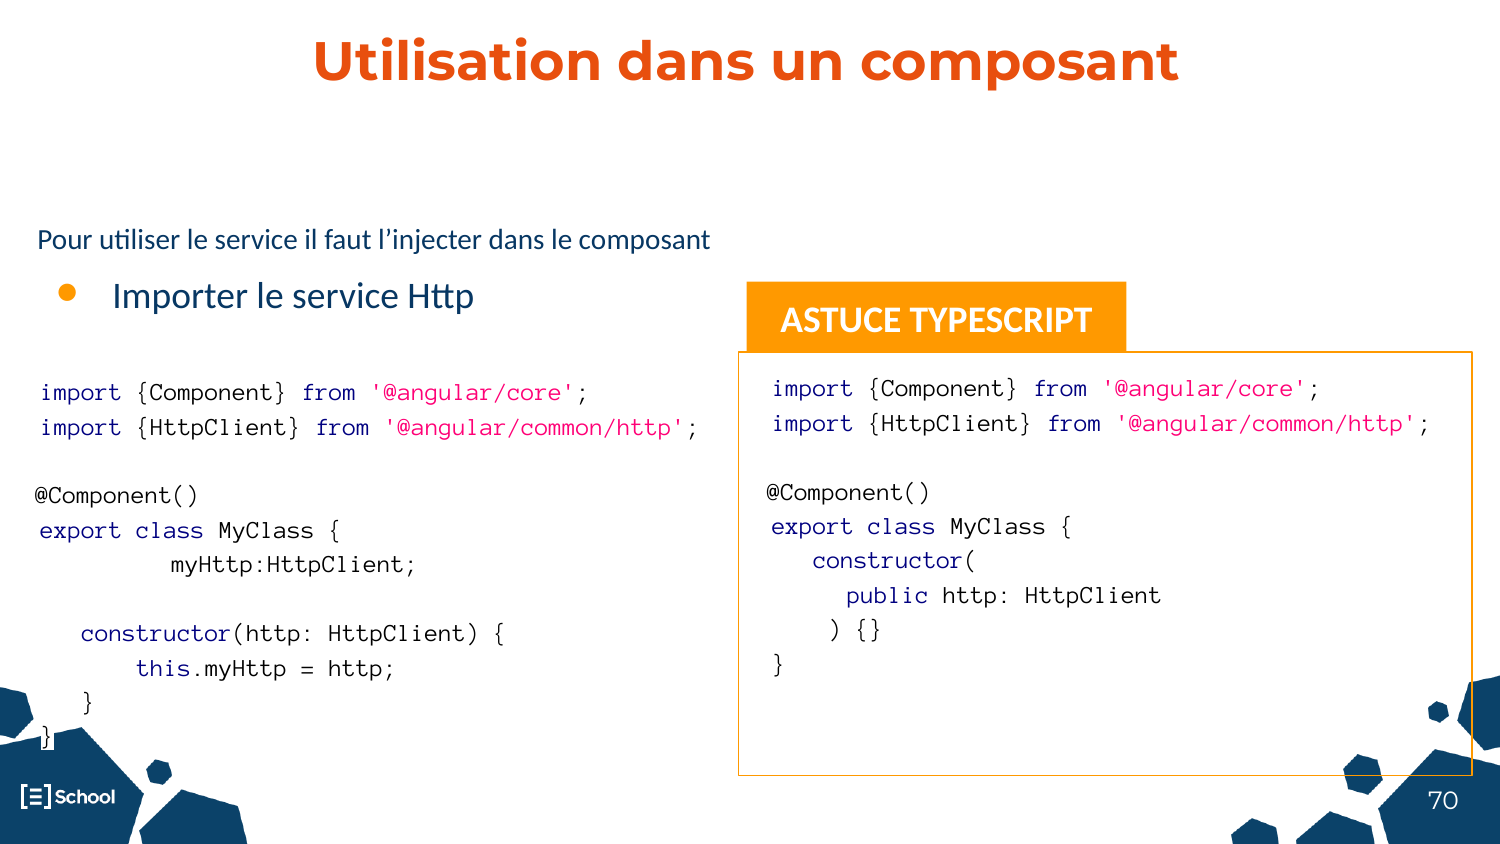

Utilisation dans un composant
Pour utiliser le service il faut l’injecter dans le composant
Importer le service Http

ASTUCE TYPESCRIPT
import {Component} from '@angular/core';
import {HttpClient} from '@angular/common/http';

 @Component()
export class MyClass {
   constructor(
public http: HttpClient
) {}
}

import {Component} from '@angular/core';
import {HttpClient} from '@angular/common/http';

 @Component()
export class MyClass {
	myHttp:HttpClient;

   constructor(http: HttpClient) {
       this.myHttp = http;
   }
}

70